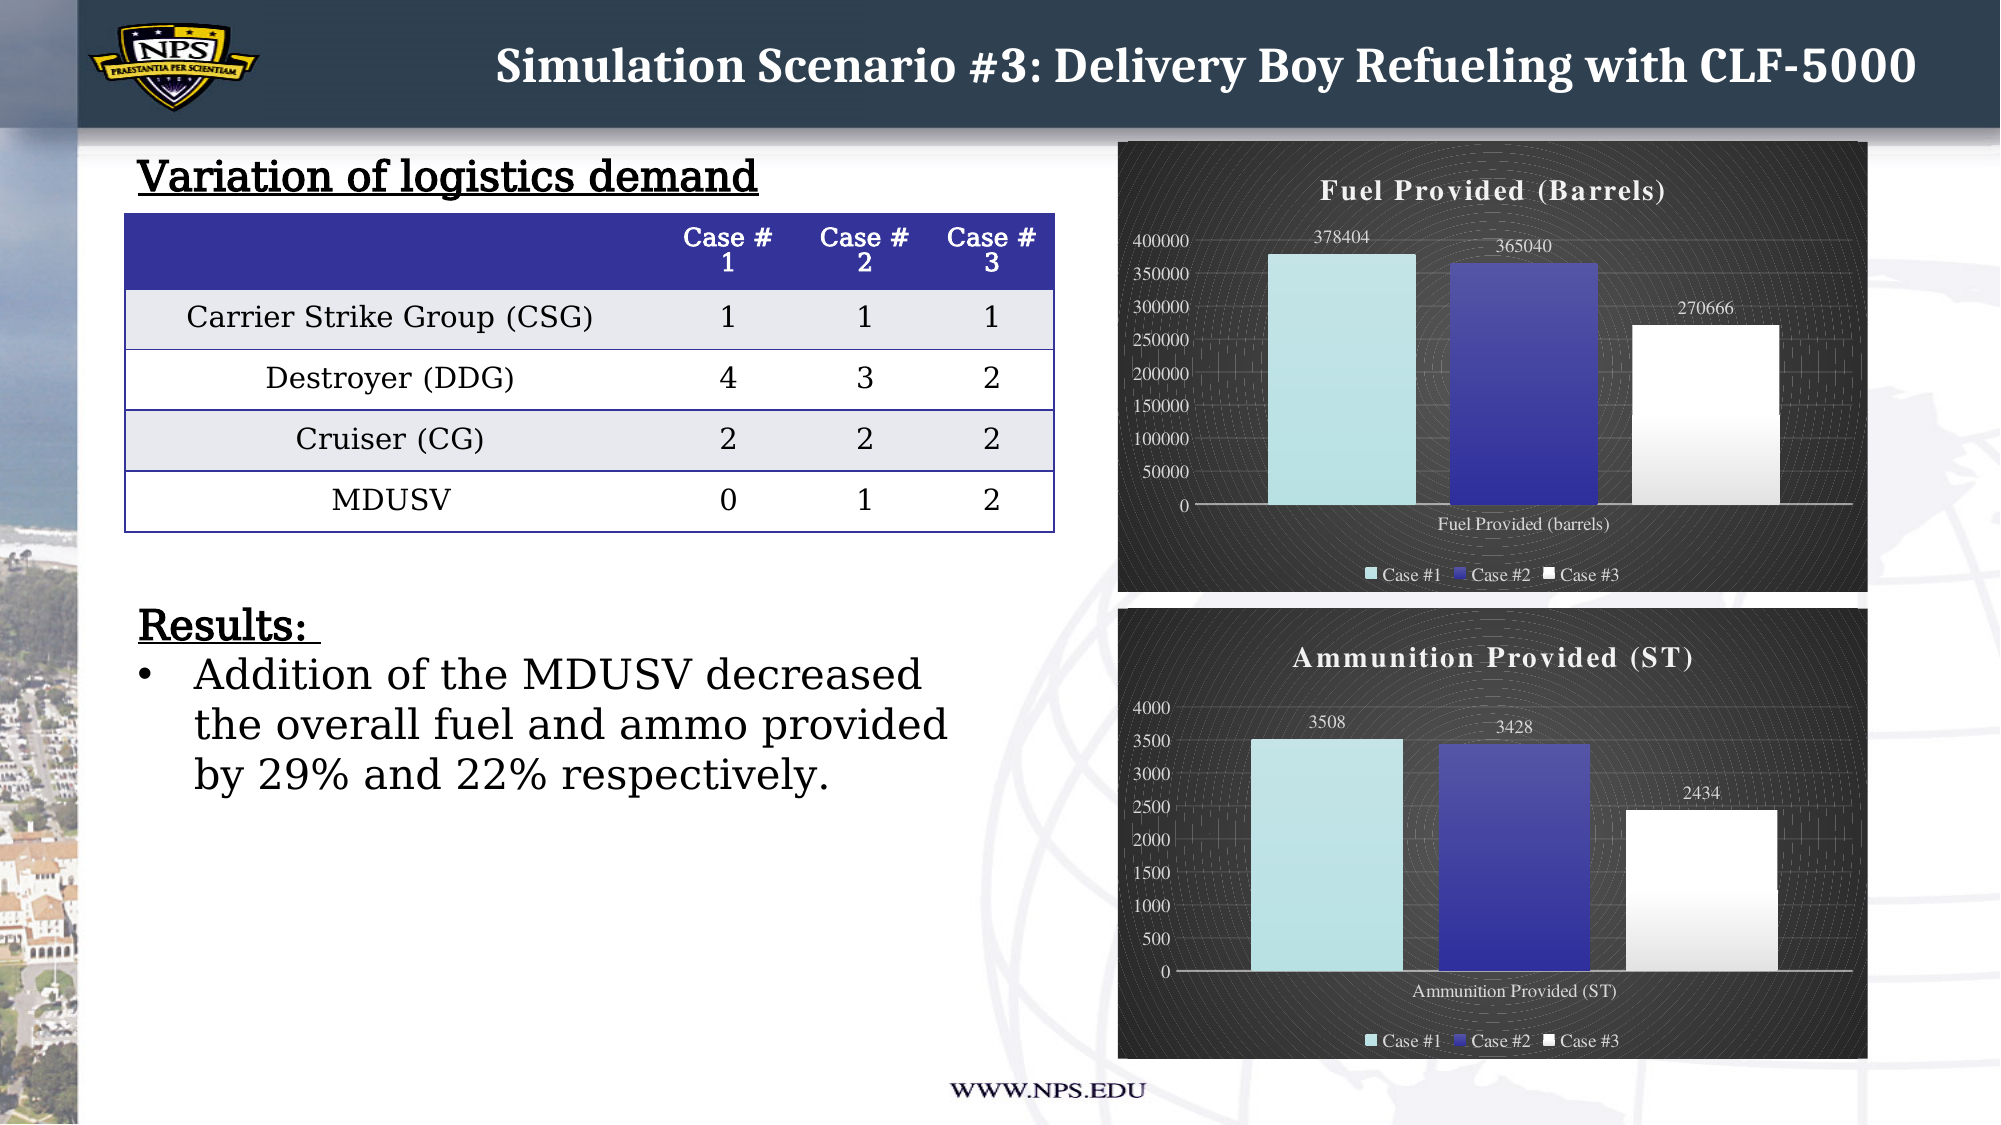

# Simulation Scenario #3: Delivery Boy Refueling with CLF-5000
Variation of logistics demand

### Chart: Fuel Provided (Barrels)

| Category |  |  |  |
|---|---|---|---|
| Fuel Provided (barrels) | 378404.0 | 365040.0 | 270666.0 |
|  | Case # 1 | Case # 2 | Case # 3 |
| --- | --- | --- | --- |
| Carrier Strike Group (CSG) | 1 | 1 | 1 |
| Destroyer (DDG) | 4 | 3 | 2 |
| Cruiser (CG) | 2 | 2 | 2 |
| MDUSV | 0 | 1 | 2 |
Results:
Addition of the MDUSV decreased the overall fuel and ammo provided by 29% and 22% respectively.

### Chart: Ammunition Provided (ST)

| Category |  |  |  |
|---|---|---|---|
| Ammunition Provided (ST) | 3508.0 | 3428.0 | 2434.0 |